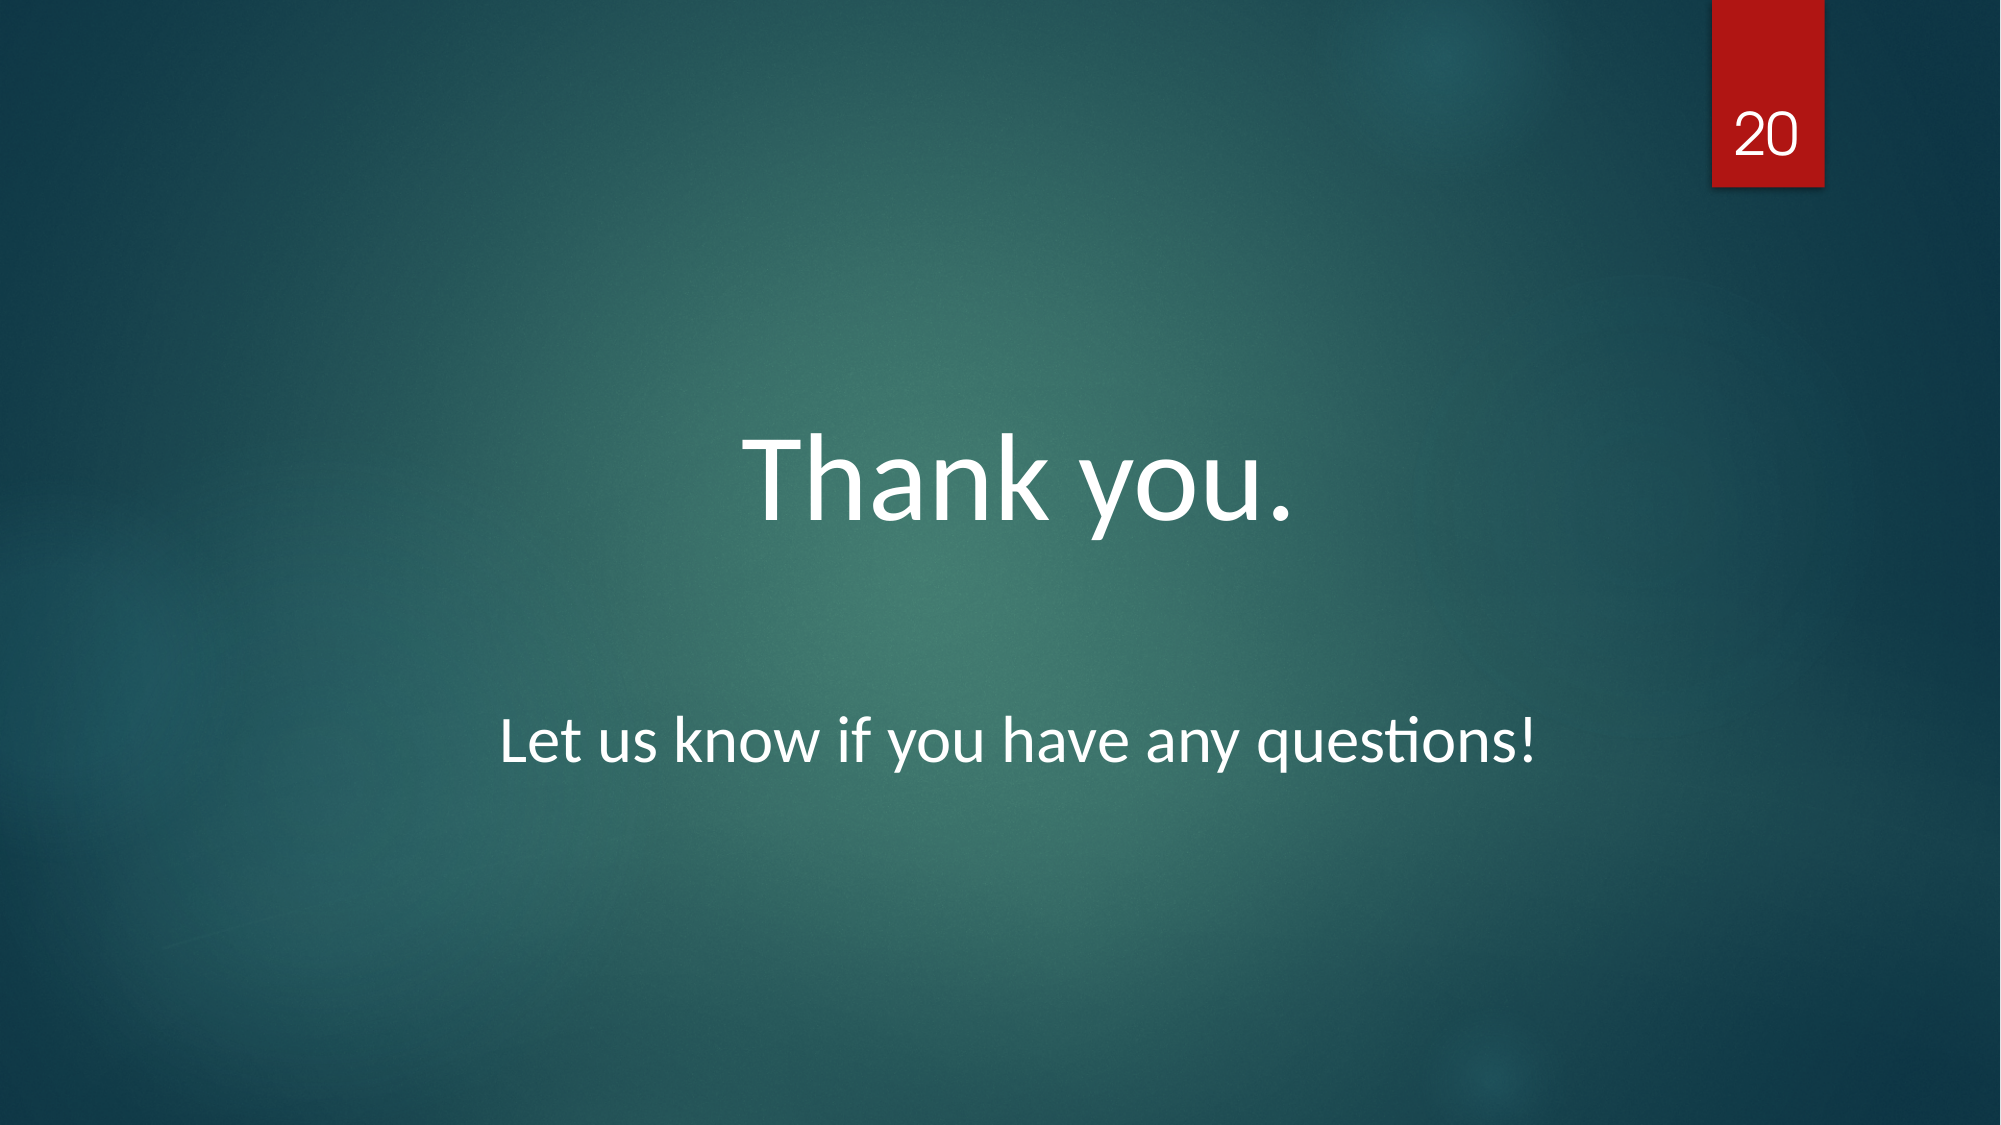

20
Thank you.

Let us know if you have any questions!